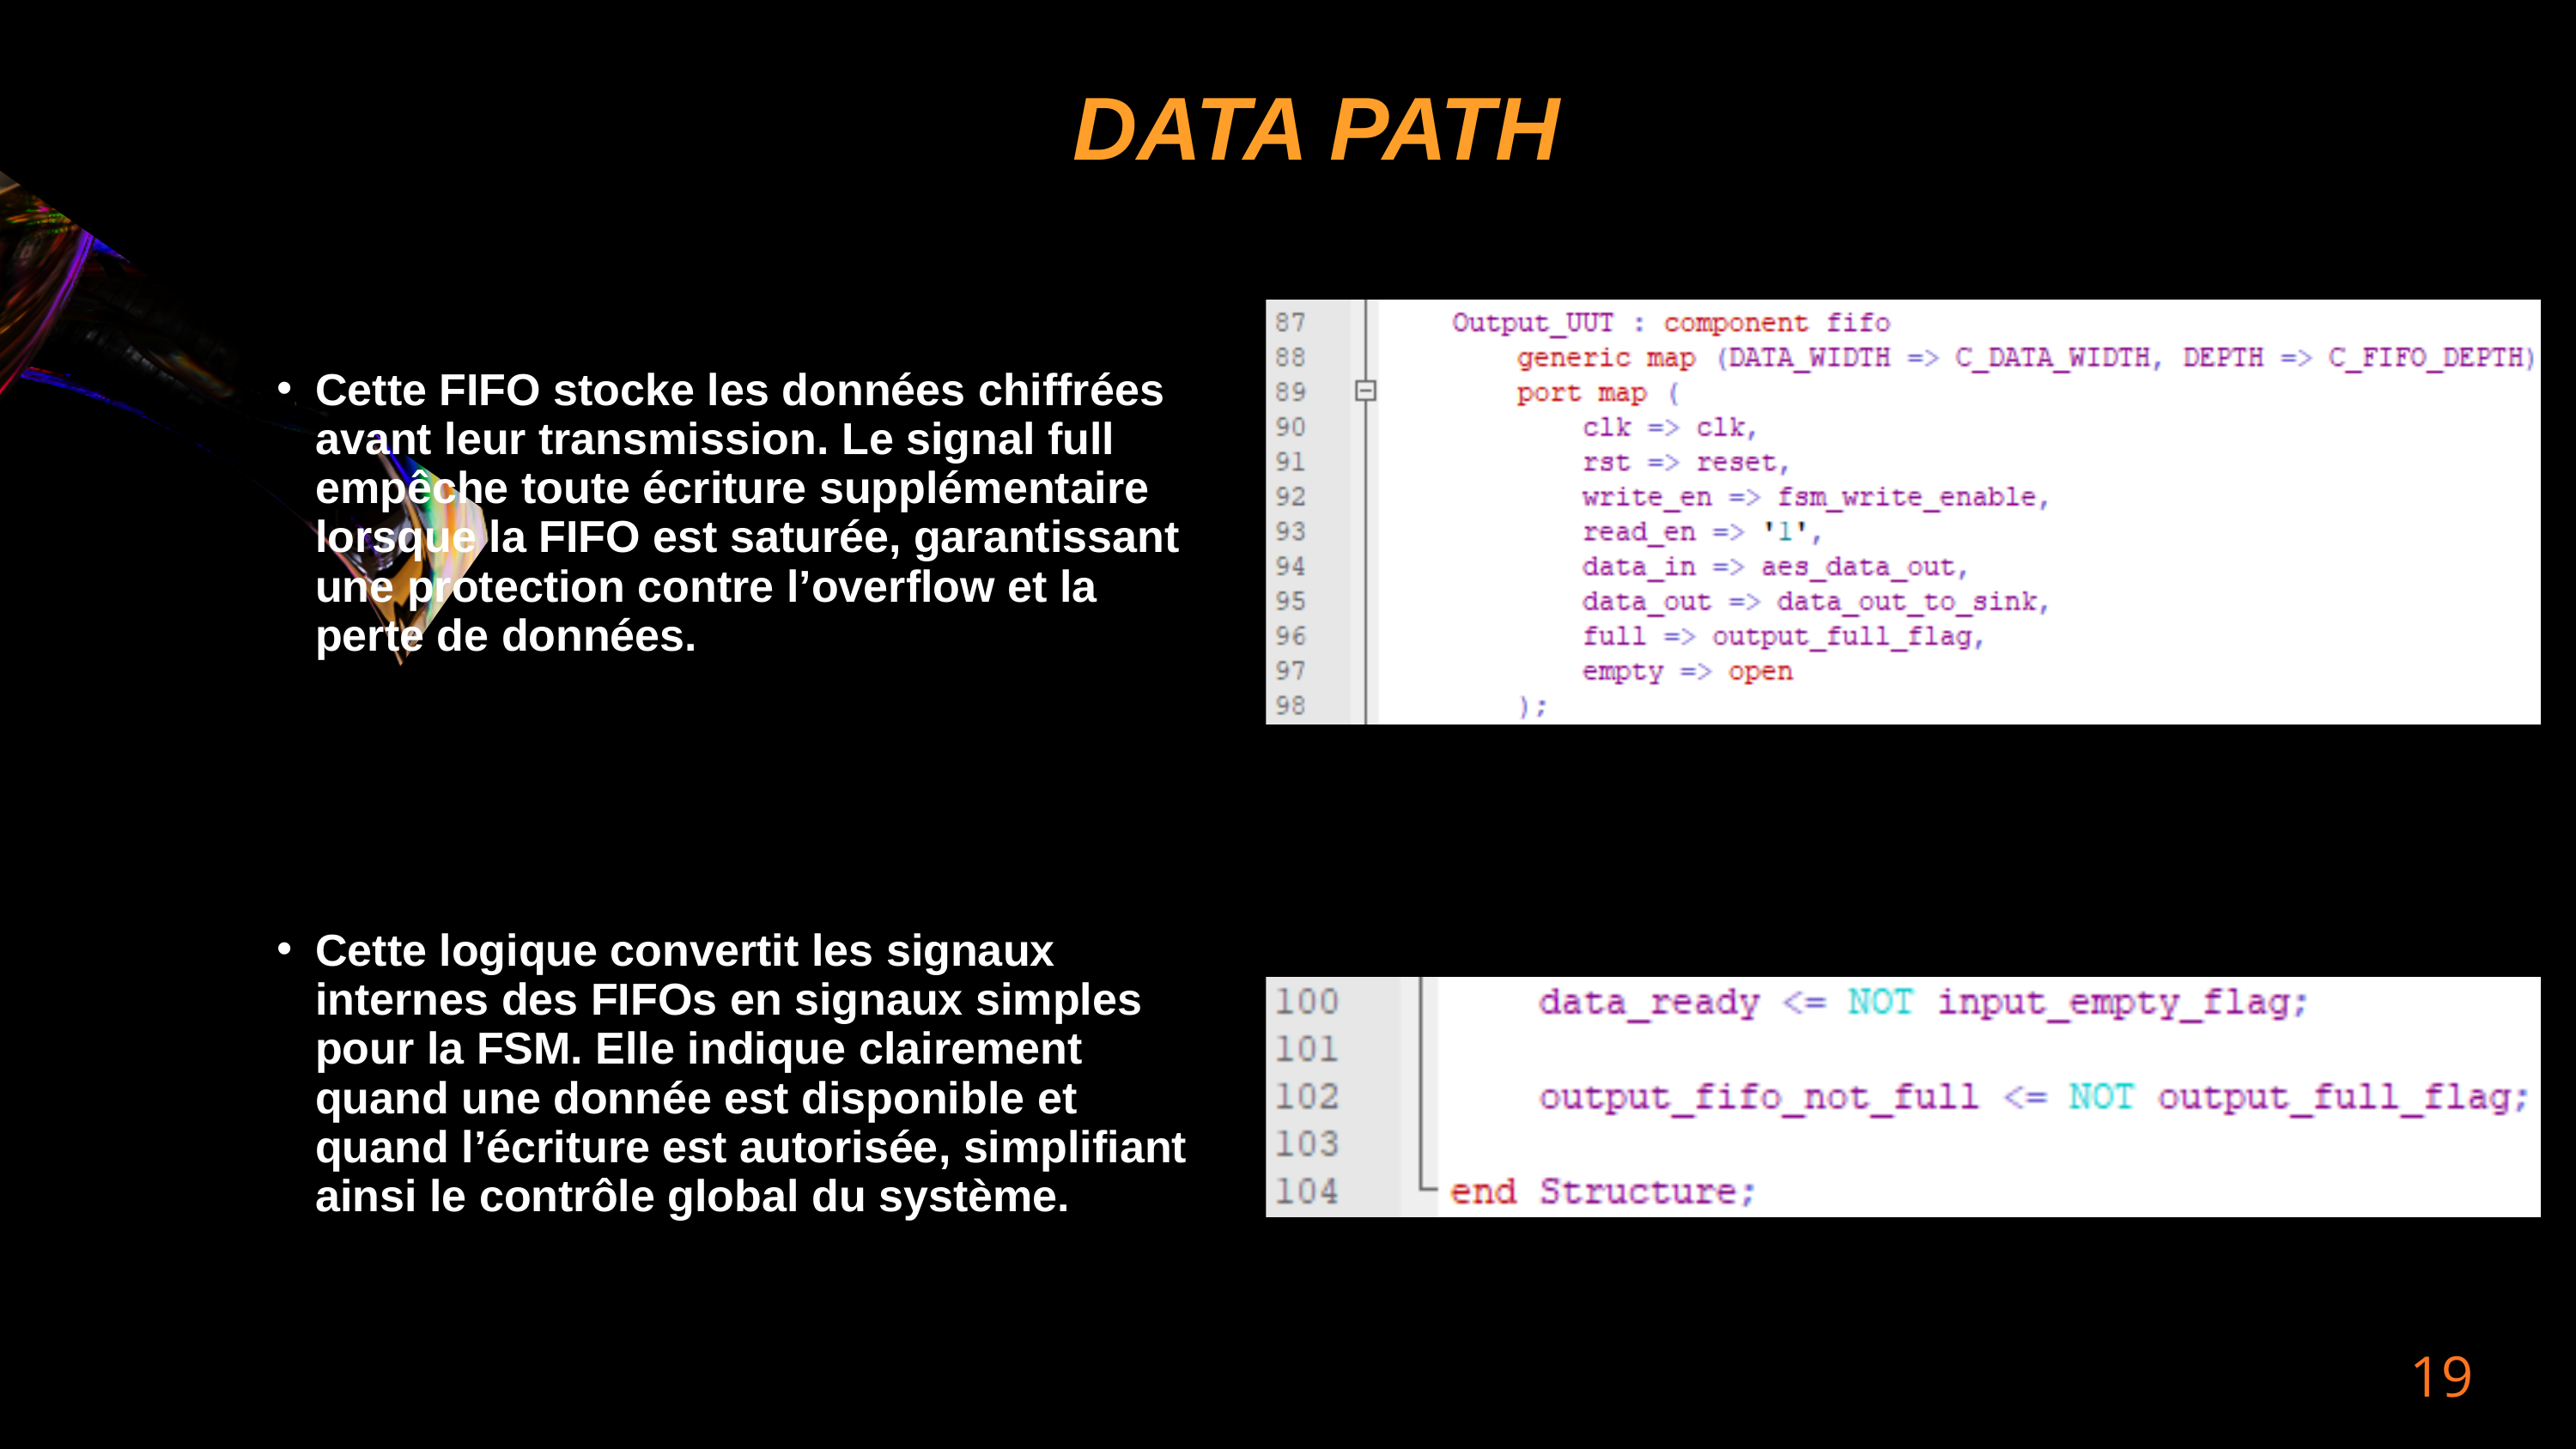

DATA PATH

Cette FIFO stocke les données chiffrées avant leur transmission. Le signal full empêche toute écriture supplémentaire lorsque la FIFO est saturée, garantissant une protection contre l’overflow et la perte de données.
Cette logique convertit les signaux internes des FIFOs en signaux simples pour la FSM. Elle indique clairement quand une donnée est disponible et quand l’écriture est autorisée, simplifiant ainsi le contrôle global du système.

19